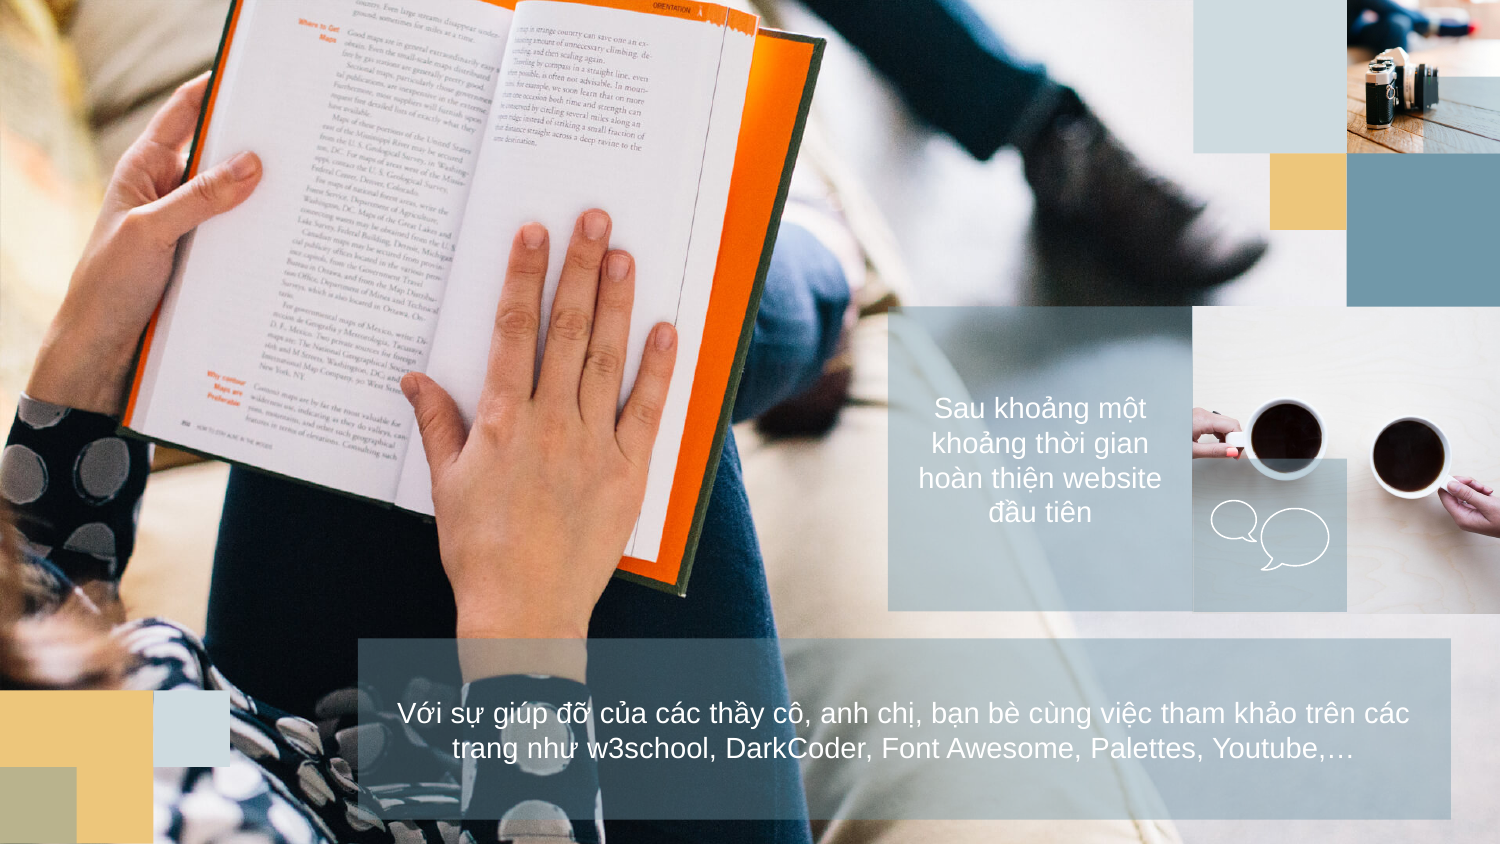

Sau khoảng một khoảng thời gian hoàn thiện website đầu tiên
Với sự giúp đỡ của các thầy cô, anh chị, bạn bè cùng việc tham khảo trên các trang như w3school, DarkCoder, Font Awesome, Palettes, Youtube,…